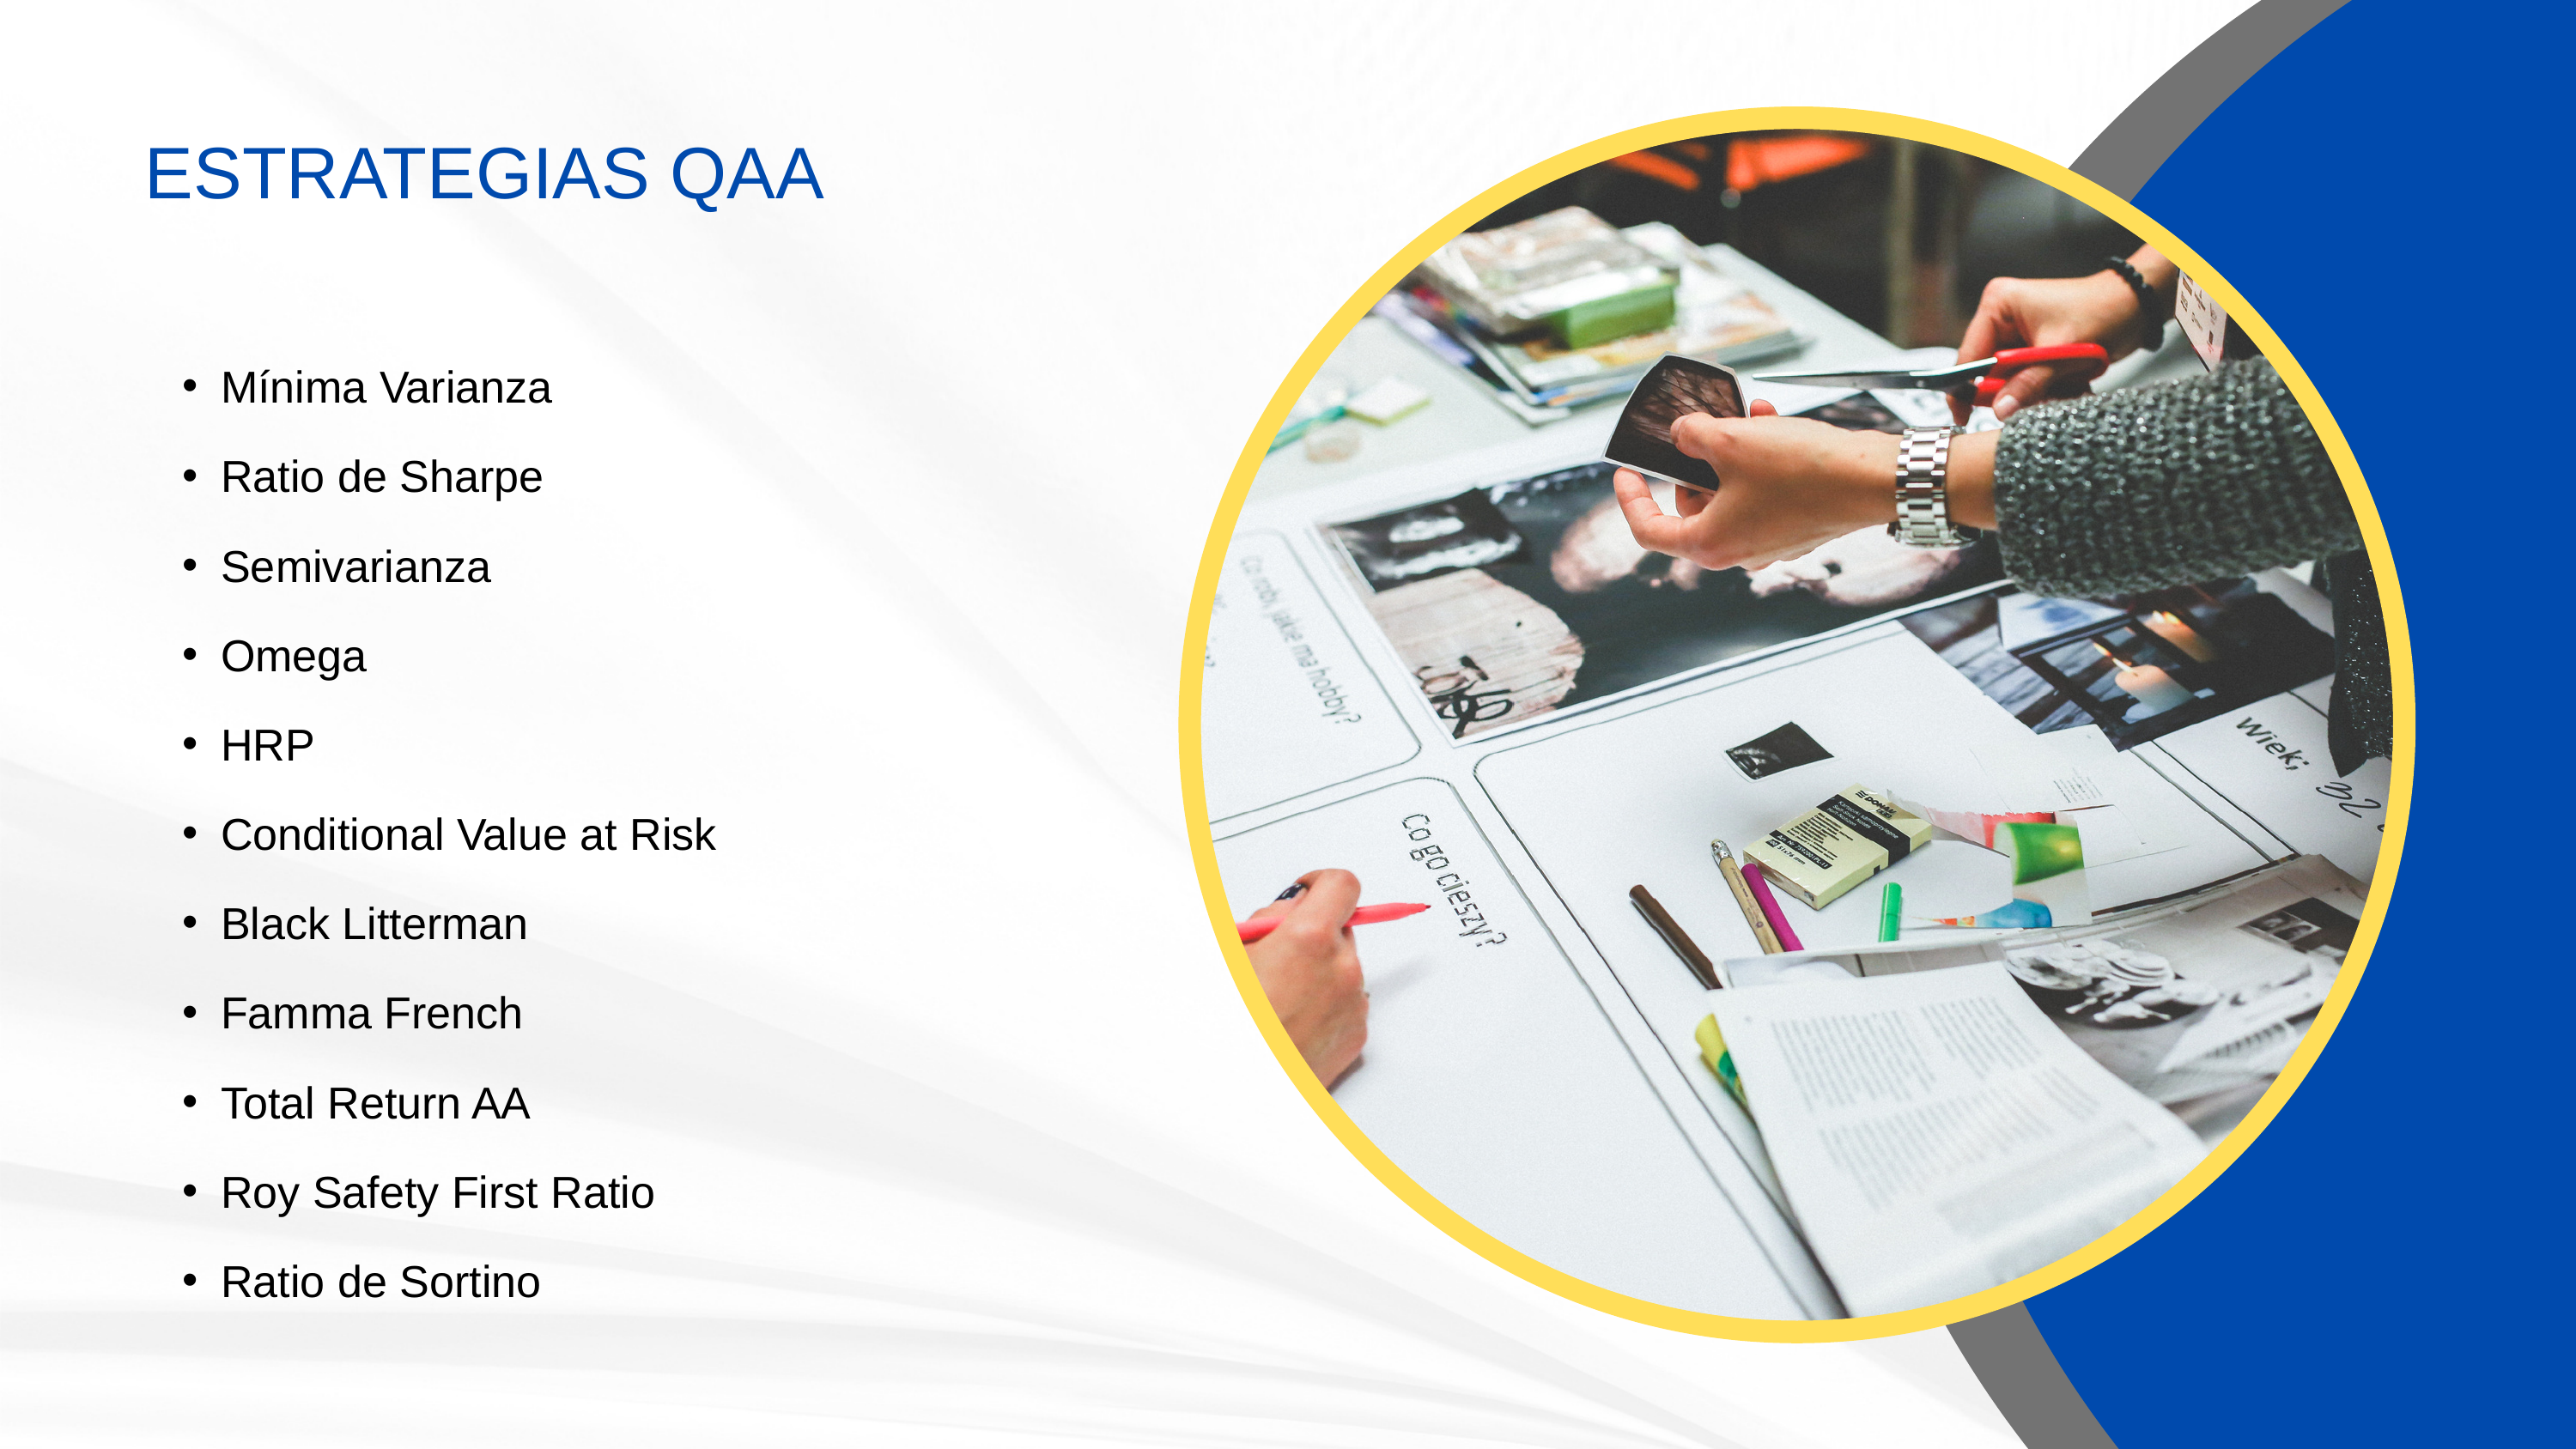

ESTRATEGIAS QAA
Mínima Varianza

Ratio de Sharpe

Semivarianza

Omega

HRP

Conditional Value at Risk

Black Litterman

Famma French

Total Return AA

Roy Safety First Ratio

Ratio de Sortino